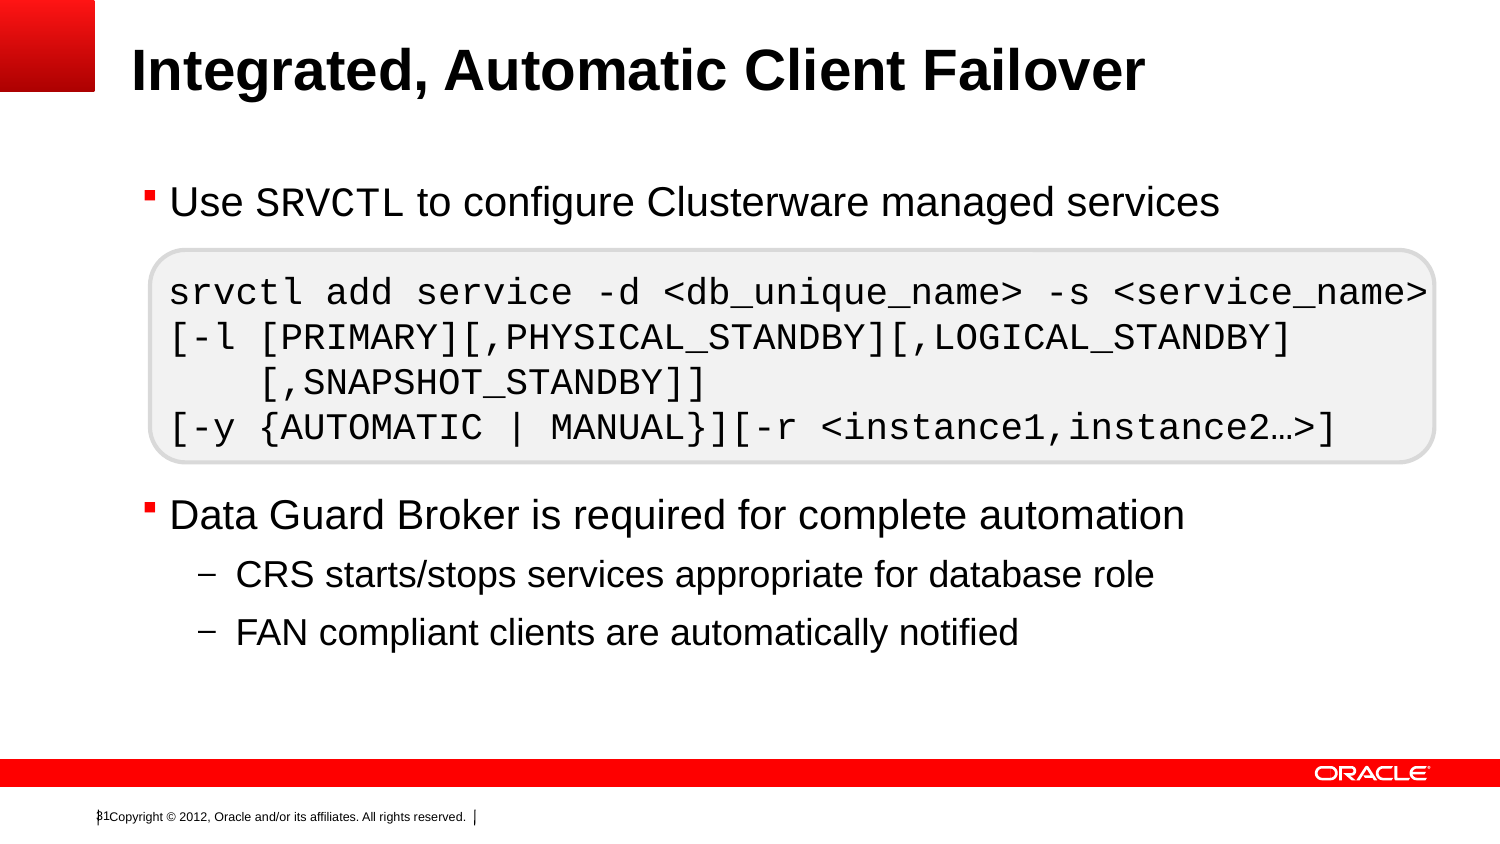

# Integrated, Automatic Client Failover
Use SRVCTL to configure Clusterware managed services

Data Guard Broker is required for complete automation
CRS starts/stops services appropriate for database role
FAN compliant clients are automatically notified

srvctl add service -d <db_unique_name> -s <service_name>
[-l [PRIMARY][,PHYSICAL_STANDBY][,LOGICAL_STANDBY]
    [,SNAPSHOT_STANDBY]]
[-y {AUTOMATIC | MANUAL}][-r <instance1,instance2…>]